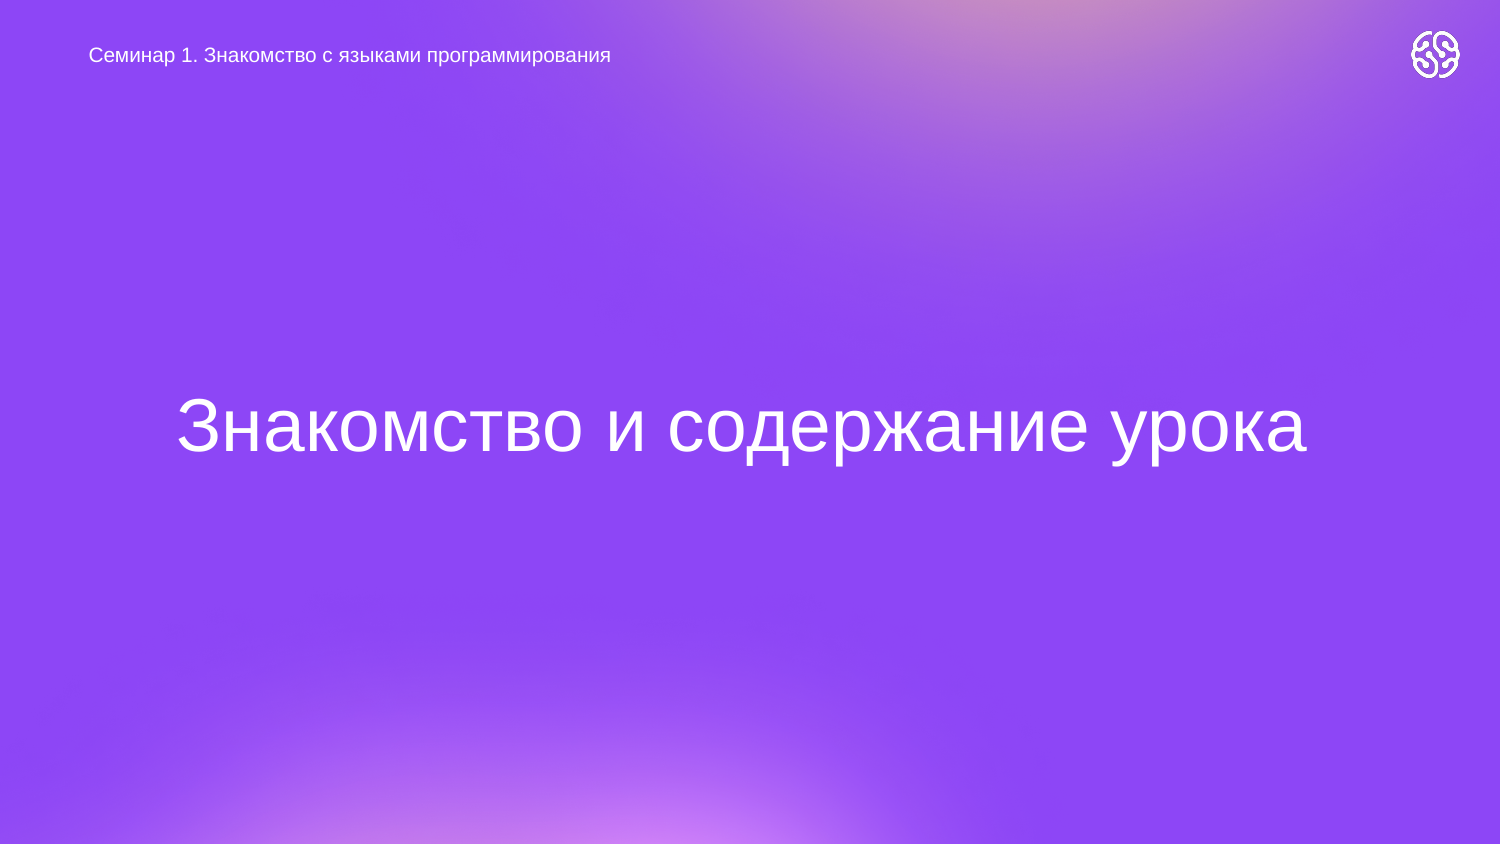

Семинар 1. Знакомство с языками программирования
# Знакомство и содержание урока